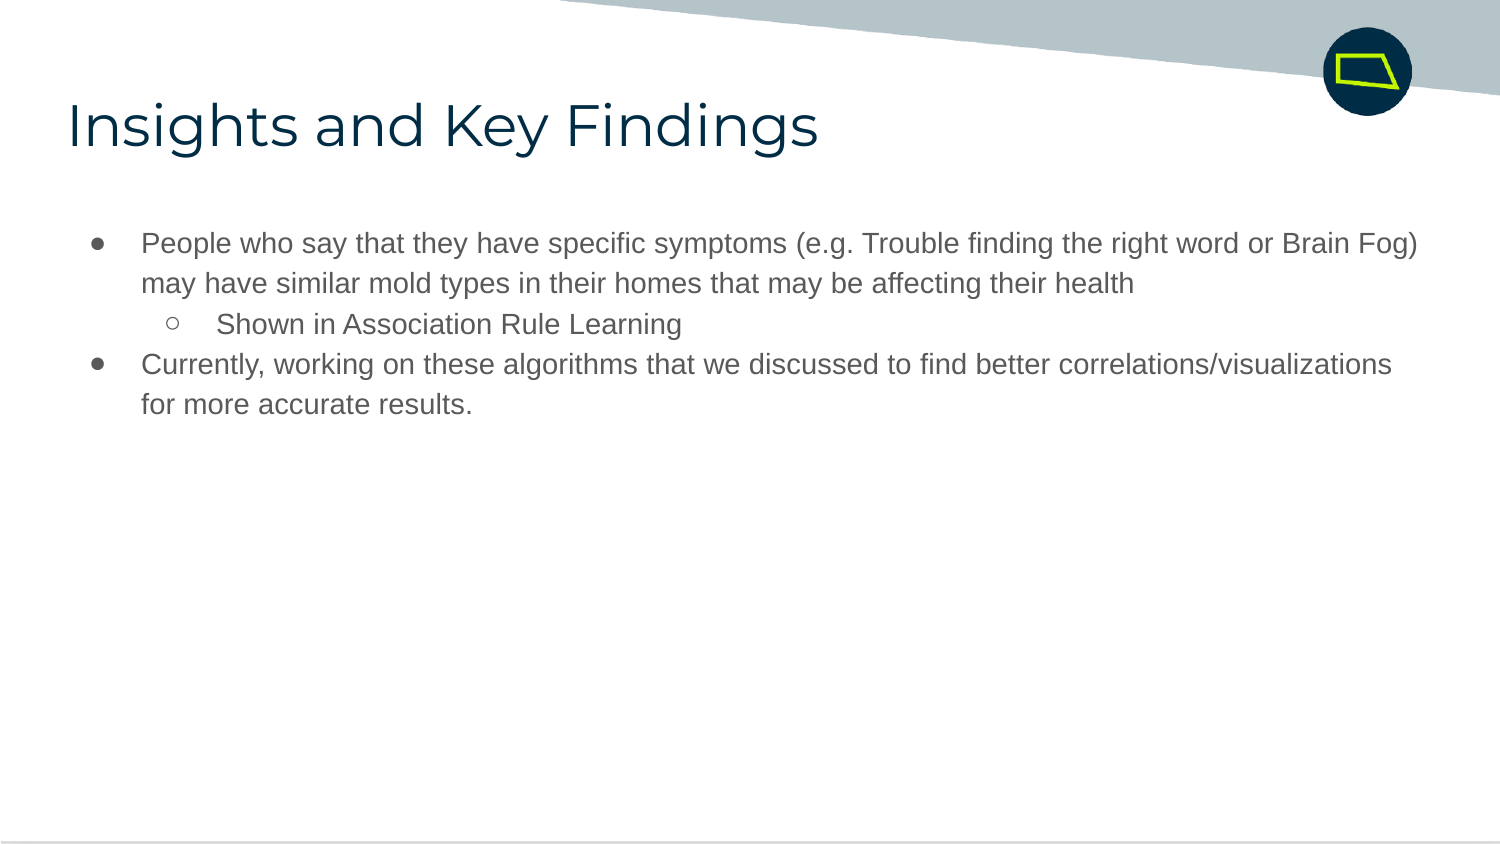

Insights and Key Findings
People who say that they have specific symptoms (e.g. Trouble finding the right word or Brain Fog) may have similar mold types in their homes that may be affecting their health
Shown in Association Rule Learning
Currently, working on these algorithms that we discussed to find better correlations/visualizations for more accurate results.